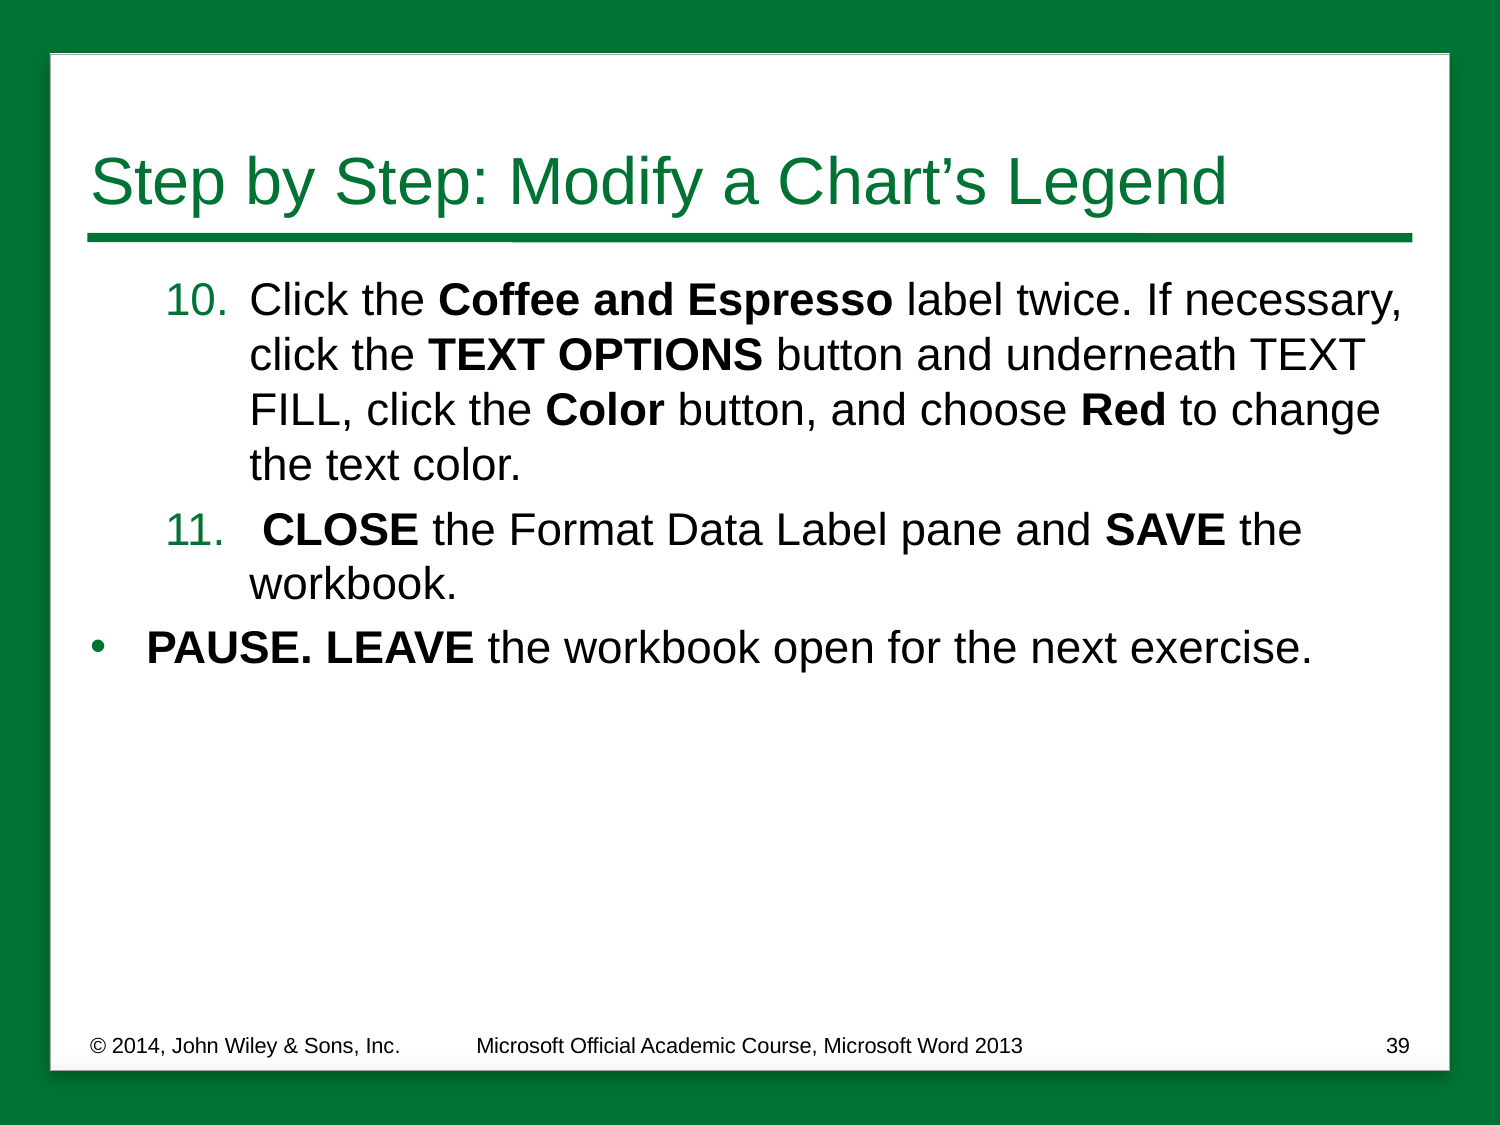

# Step by Step: Modify a Chart’s Legend
Click the Coffee and Espresso label twice. If necessary, click the TEXT OPTIONS button and underneath TEXT FILL, click the Color button, and choose Red to change the text color.
 CLOSE the Format Data Label pane and SAVE the workbook.
PAUSE. LEAVE the workbook open for the next exercise.
© 2014, John Wiley & Sons, Inc.
Microsoft Official Academic Course, Microsoft Word 2013
39